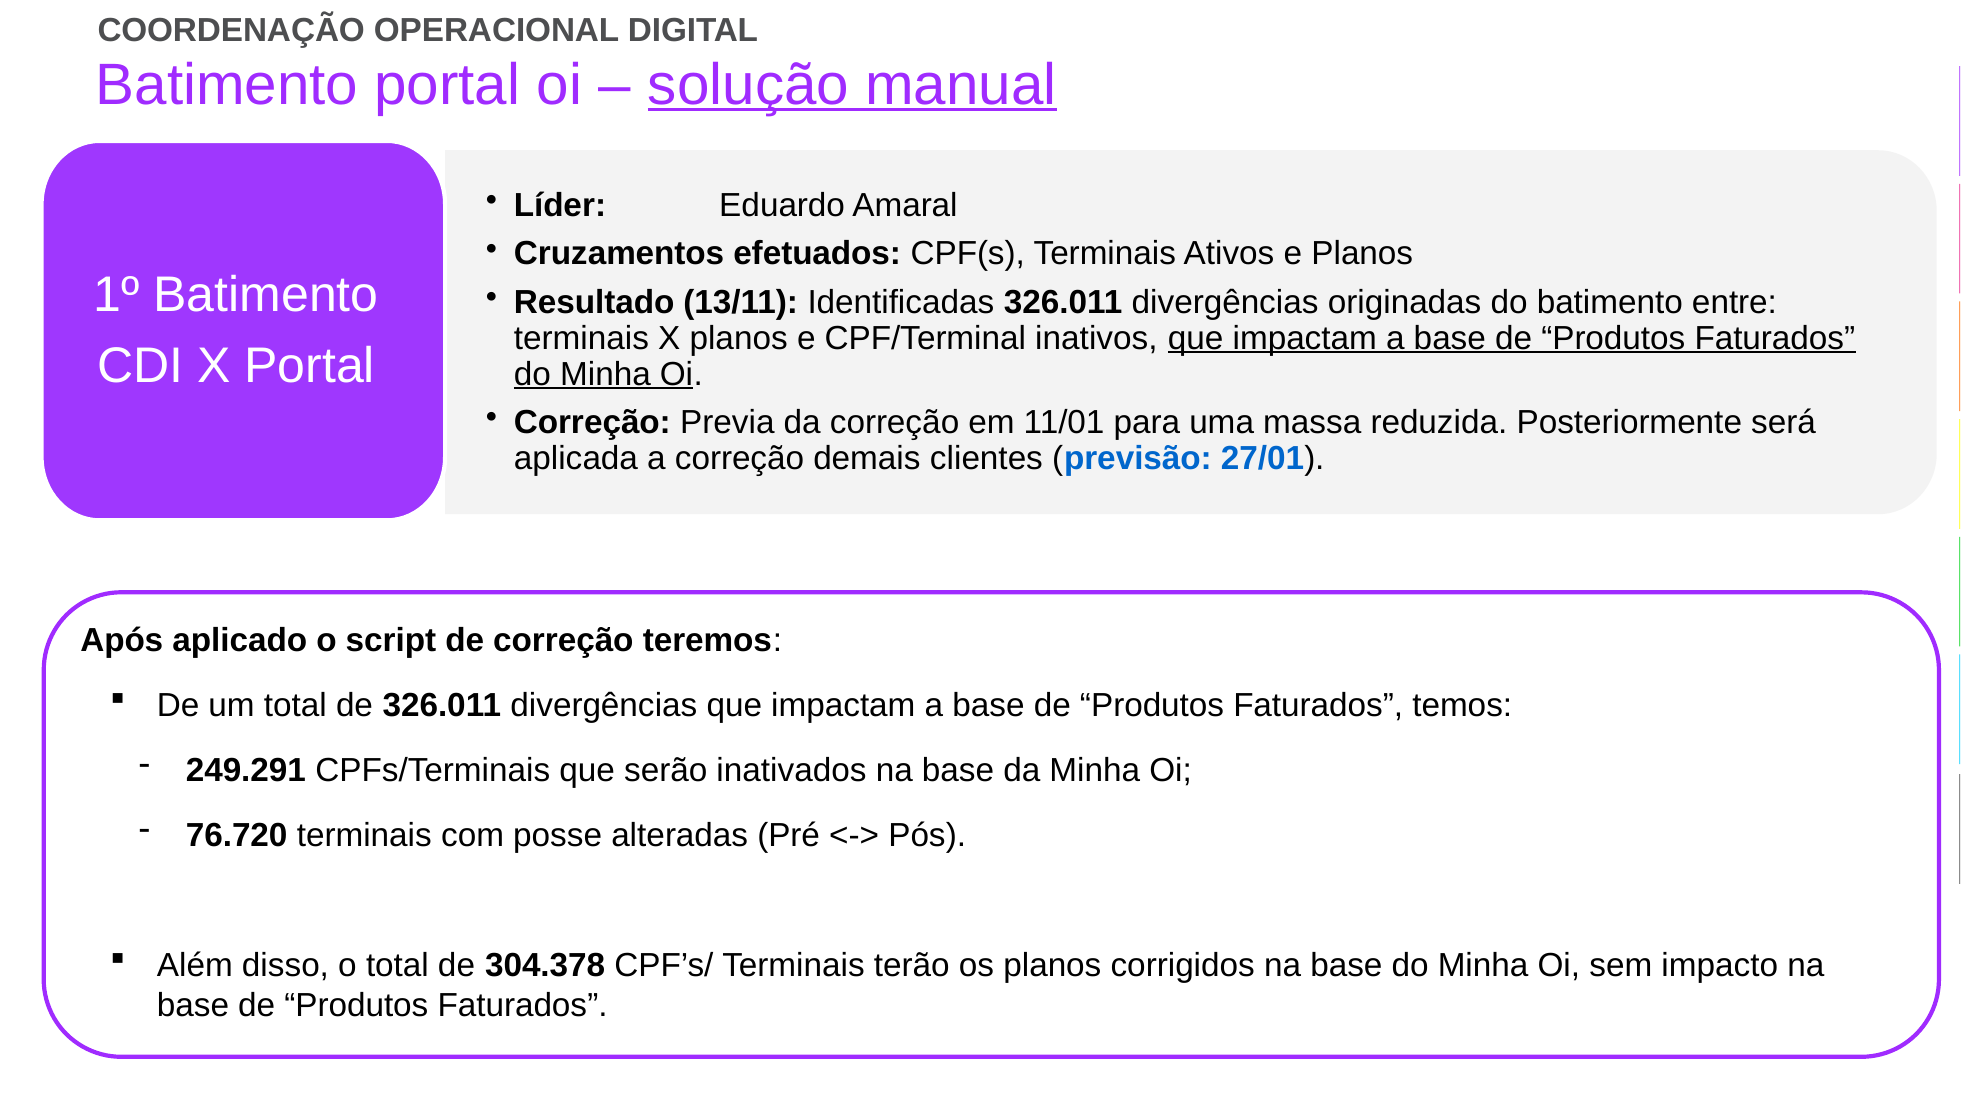

COORDENAÇÃO OPERACIONAL DIGITAL
# Batimento portal oi – solução manual
1º Batimento
CDI X Portal
Líder:	      Eduardo Amaral
Cruzamentos efetuados: CPF(s), Terminais Ativos e Planos
Resultado (13/11): Identificadas 326.011 divergências originadas do batimento entre: terminais X planos e CPF/Terminal inativos, que impactam a base de “Produtos Faturados” do Minha Oi.
Correção: Previa da correção em 11/01 para uma massa reduzida. Posteriormente será aplicada a correção demais clientes (previsão: 27/01).

Após aplicado o script de correção teremos:
De um total de 326.011 divergências que impactam a base de “Produtos Faturados”, temos:
249.291 CPFs/Terminais que serão inativados na base da Minha Oi;
76.720 terminais com posse alteradas (Pré <-> Pós).

Além disso, o total de 304.378 CPF’s/ Terminais terão os planos corrigidos na base do Minha Oi, sem impacto na base de “Produtos Faturados”.